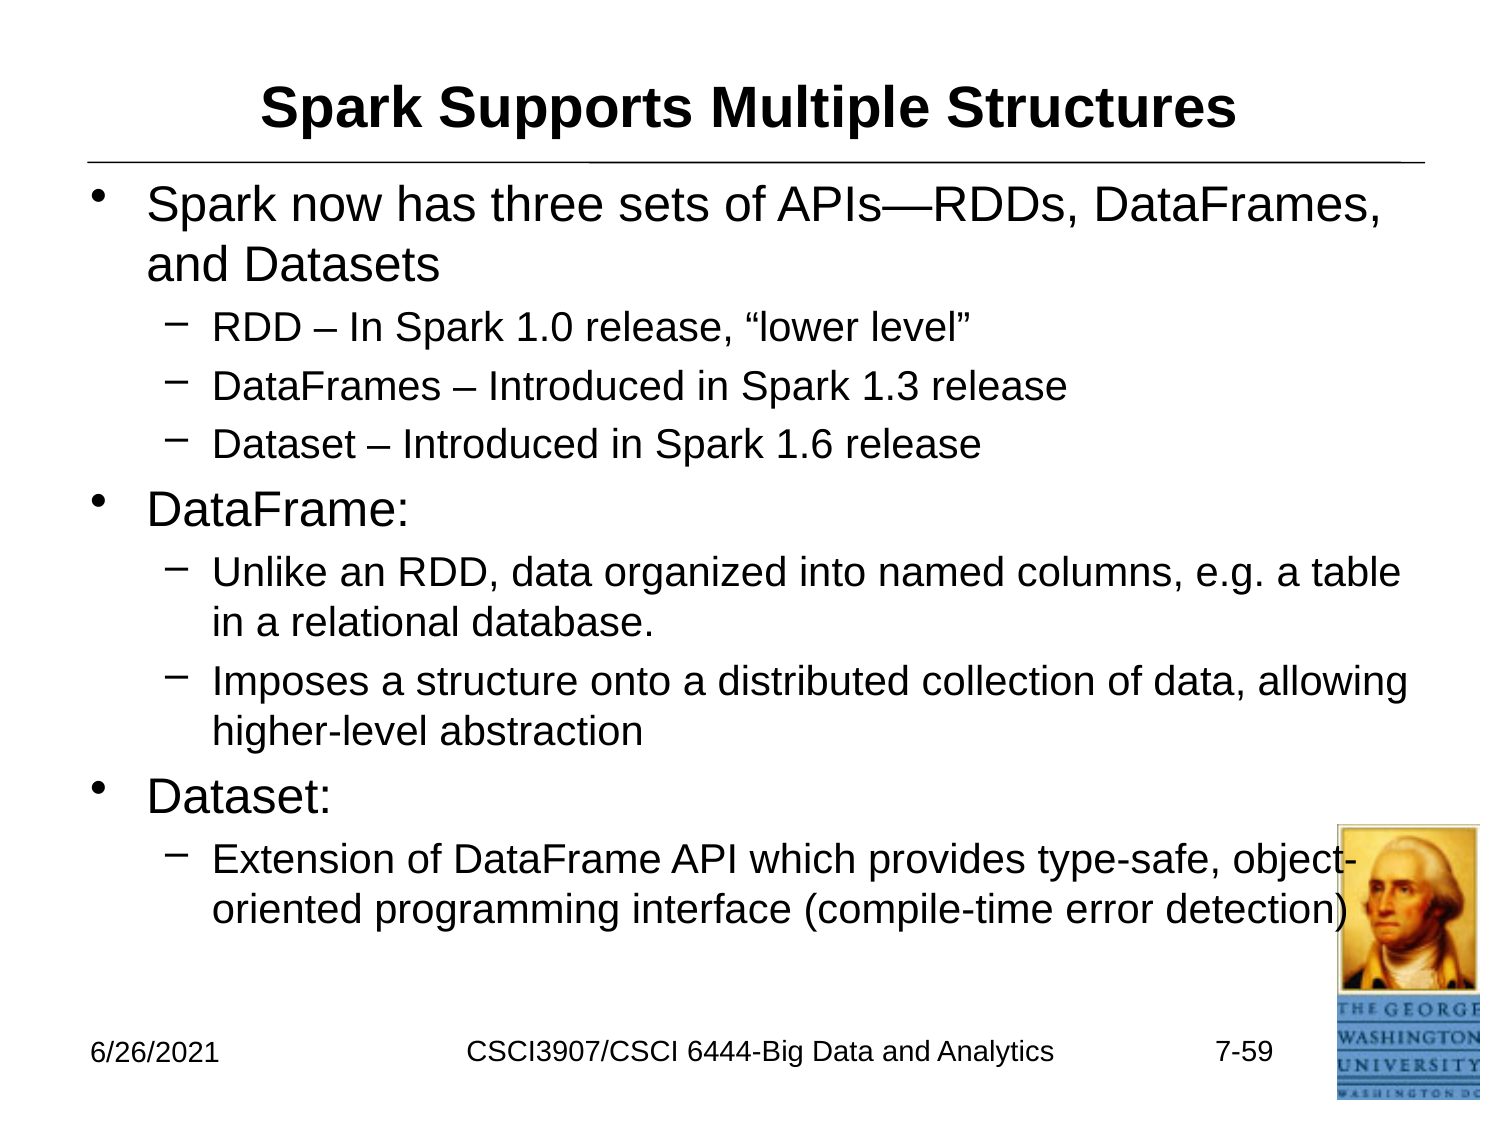

# Spark Supports Multiple Structures
Spark now has three sets of APIs—RDDs, DataFrames, and Datasets
RDD – In Spark 1.0 release, “lower level”
DataFrames – Introduced in Spark 1.3 release
Dataset – Introduced in Spark 1.6 release
DataFrame:
Unlike an RDD, data organized into named columns, e.g. a table in a relational database.
Imposes a structure onto a distributed collection of data, allowing higher-level abstraction
Dataset:
Extension of DataFrame API which provides type-safe, object-oriented programming interface (compile-time error detection)

CSCI3907/CSCI 6444-Big Data and Analytics
7-59
6/26/2021